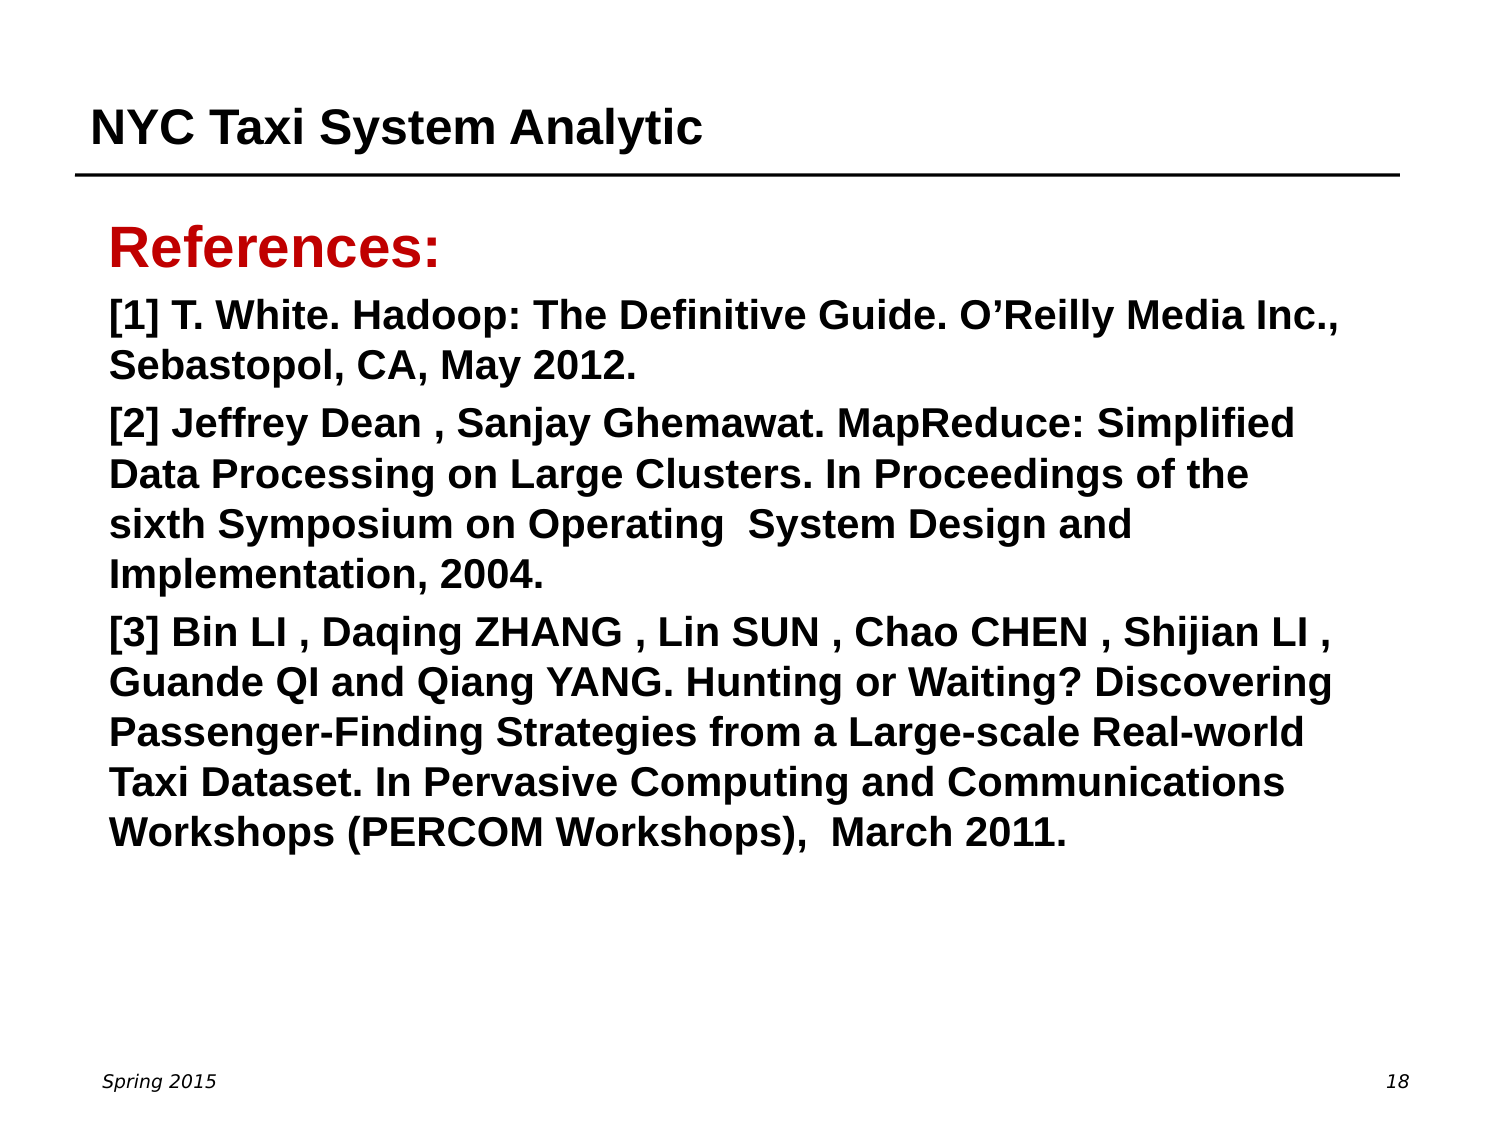

# NYC Taxi System Analytic

References:
[1] T. White. Hadoop: The Definitive Guide. O’Reilly Media Inc., Sebastopol, CA, May 2012.
[2] Jeffrey Dean , Sanjay Ghemawat. MapReduce: Simplified Data Processing on Large Clusters. In Proceedings of the sixth Symposium on Operating  System Design and Implementation, 2004.
[3] Bin LI , Daqing ZHANG , Lin SUN , Chao CHEN , Shijian LI , Guande QI and Qiang YANG. Hunting or Waiting? Discovering Passenger-Finding Strategies from a Large-scale Real-world Taxi Dataset. In Pervasive Computing and Communications Workshops (PERCOM Workshops),  March 2011.

18